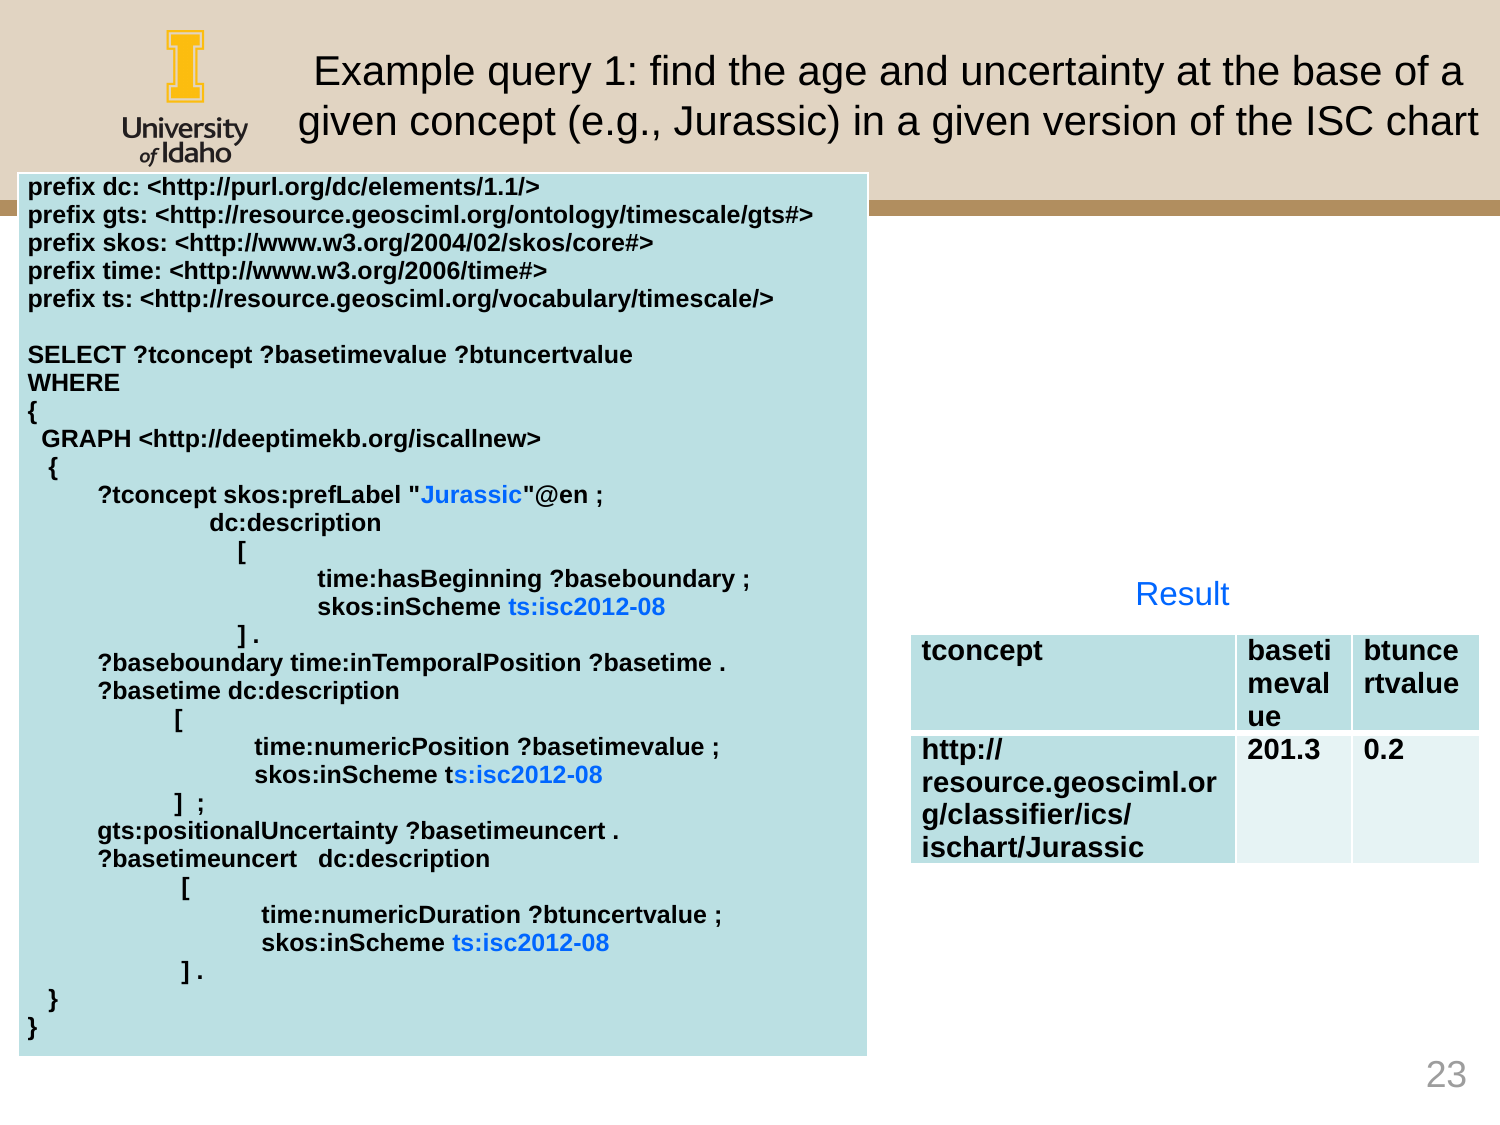

# Example query 1: find the age and uncertainty at the base of a given concept (e.g., Jurassic) in a given version of the ISC chart
| prefix dc: <http://purl.org/dc/elements/1.1/> prefix gts: <http://resource.geosciml.org/ontology/timescale/gts#> prefix skos: <http://www.w3.org/2004/02/skos/core#> prefix time: <http://www.w3.org/2006/time#> prefix ts: <http://resource.geosciml.org/vocabulary/timescale/>   SELECT ?tconcept ?basetimevalue ?btuncertvalue WHERE { GRAPH <http://deeptimekb.org/iscallnew> { ?tconcept skos:prefLabel "Jurassic"@en ; dc:description [ time:hasBeginning ?baseboundary ; skos:inScheme ts:isc2012-08 ] . ?baseboundary time:inTemporalPosition ?basetime . ?basetime dc:description [ time:numericPosition ?basetimevalue ; skos:inScheme ts:isc2012-08 ] ; gts:positionalUncertainty ?basetimeuncert . ?basetimeuncert dc:description [ time:numericDuration ?btuncertvalue ; skos:inScheme ts:isc2012-08 ] . } } |
| --- |
Result
| tconcept | basetimevalue | btuncertvalue |
| --- | --- | --- |
| http://resource.geosciml.org/classifier/ics/ischart/Jurassic | 201.3 | 0.2 |
23